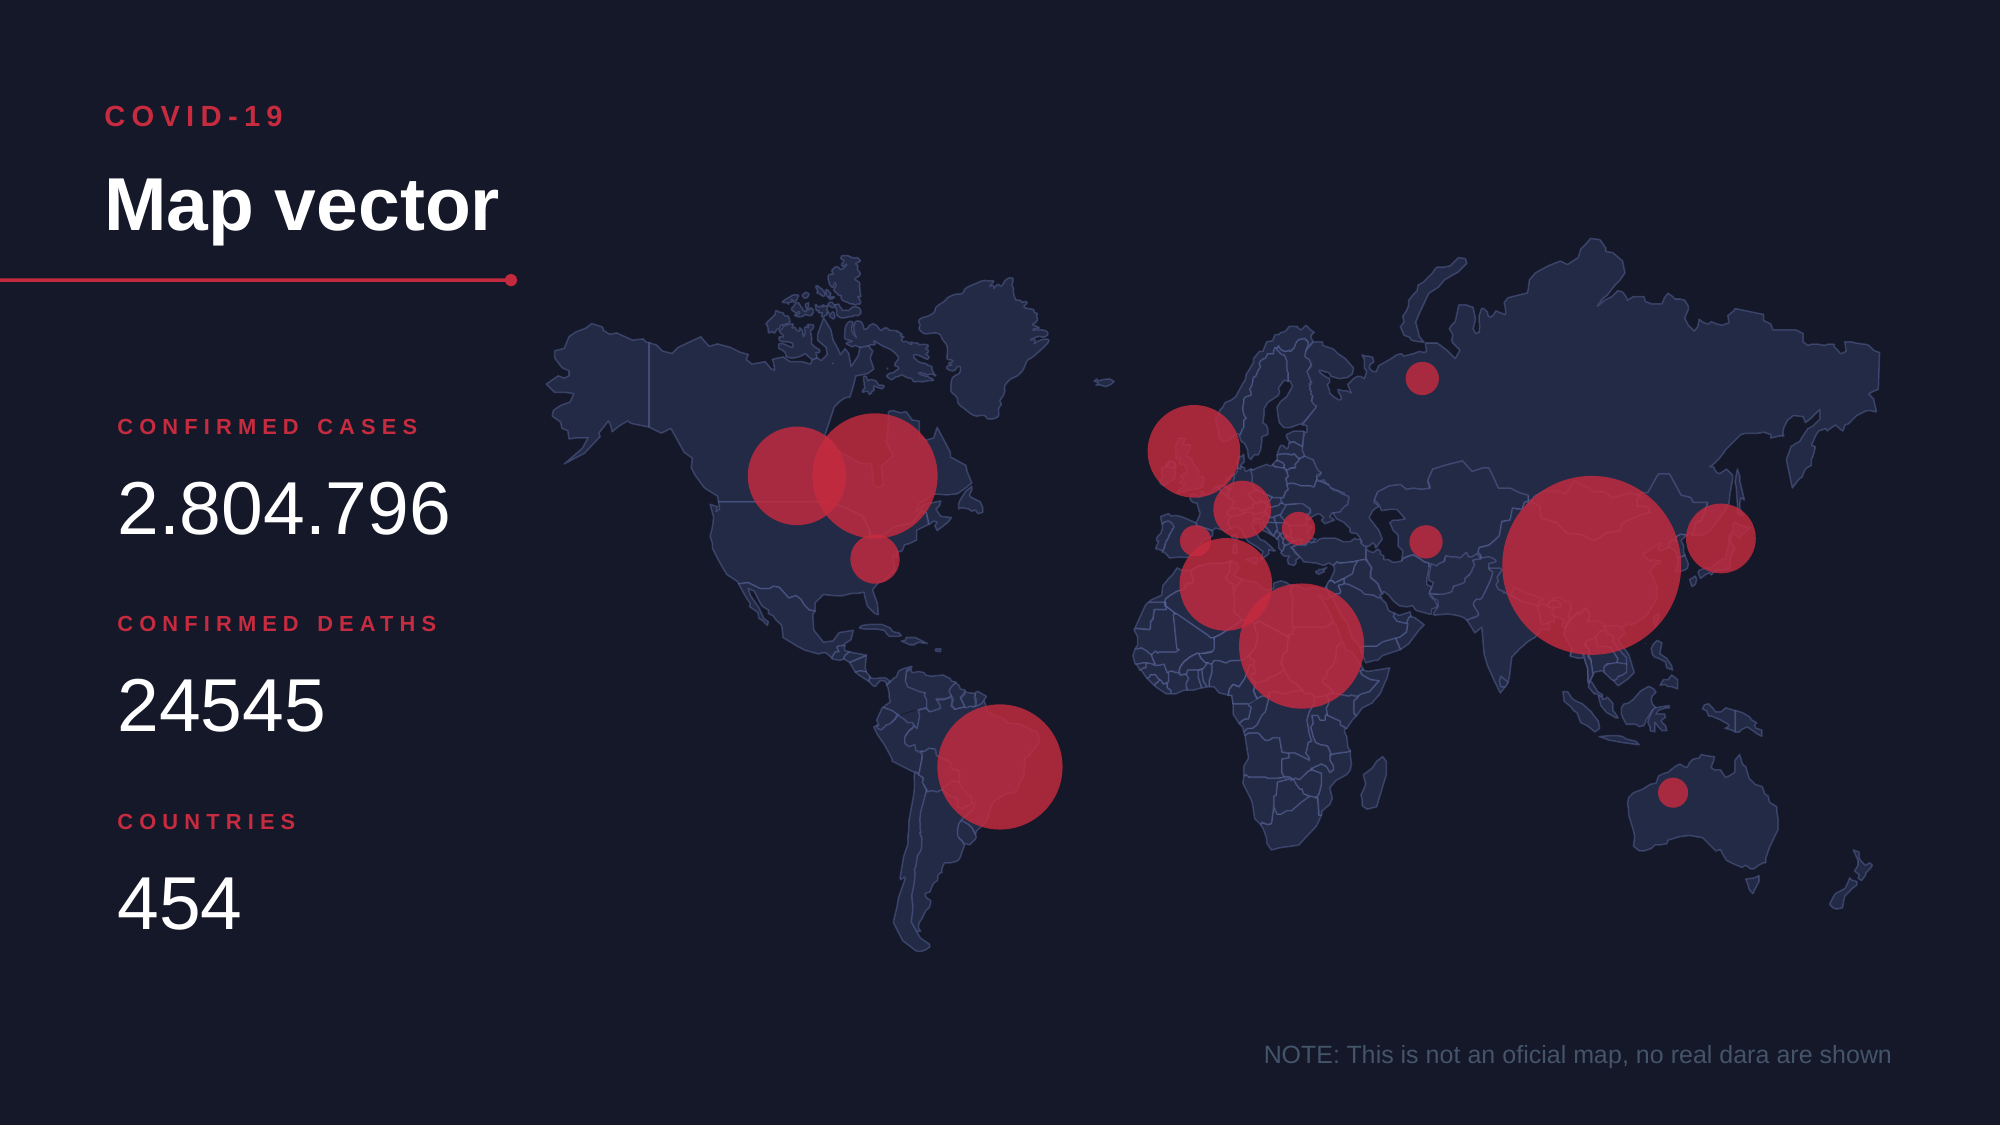

COVID-19
Map vector

CONFIRMED CASES

2.804.796

CONFIRMED DEATHS
24545

COUNTRIES
454
NOTE: This is not an oficial map, no real dara are shown